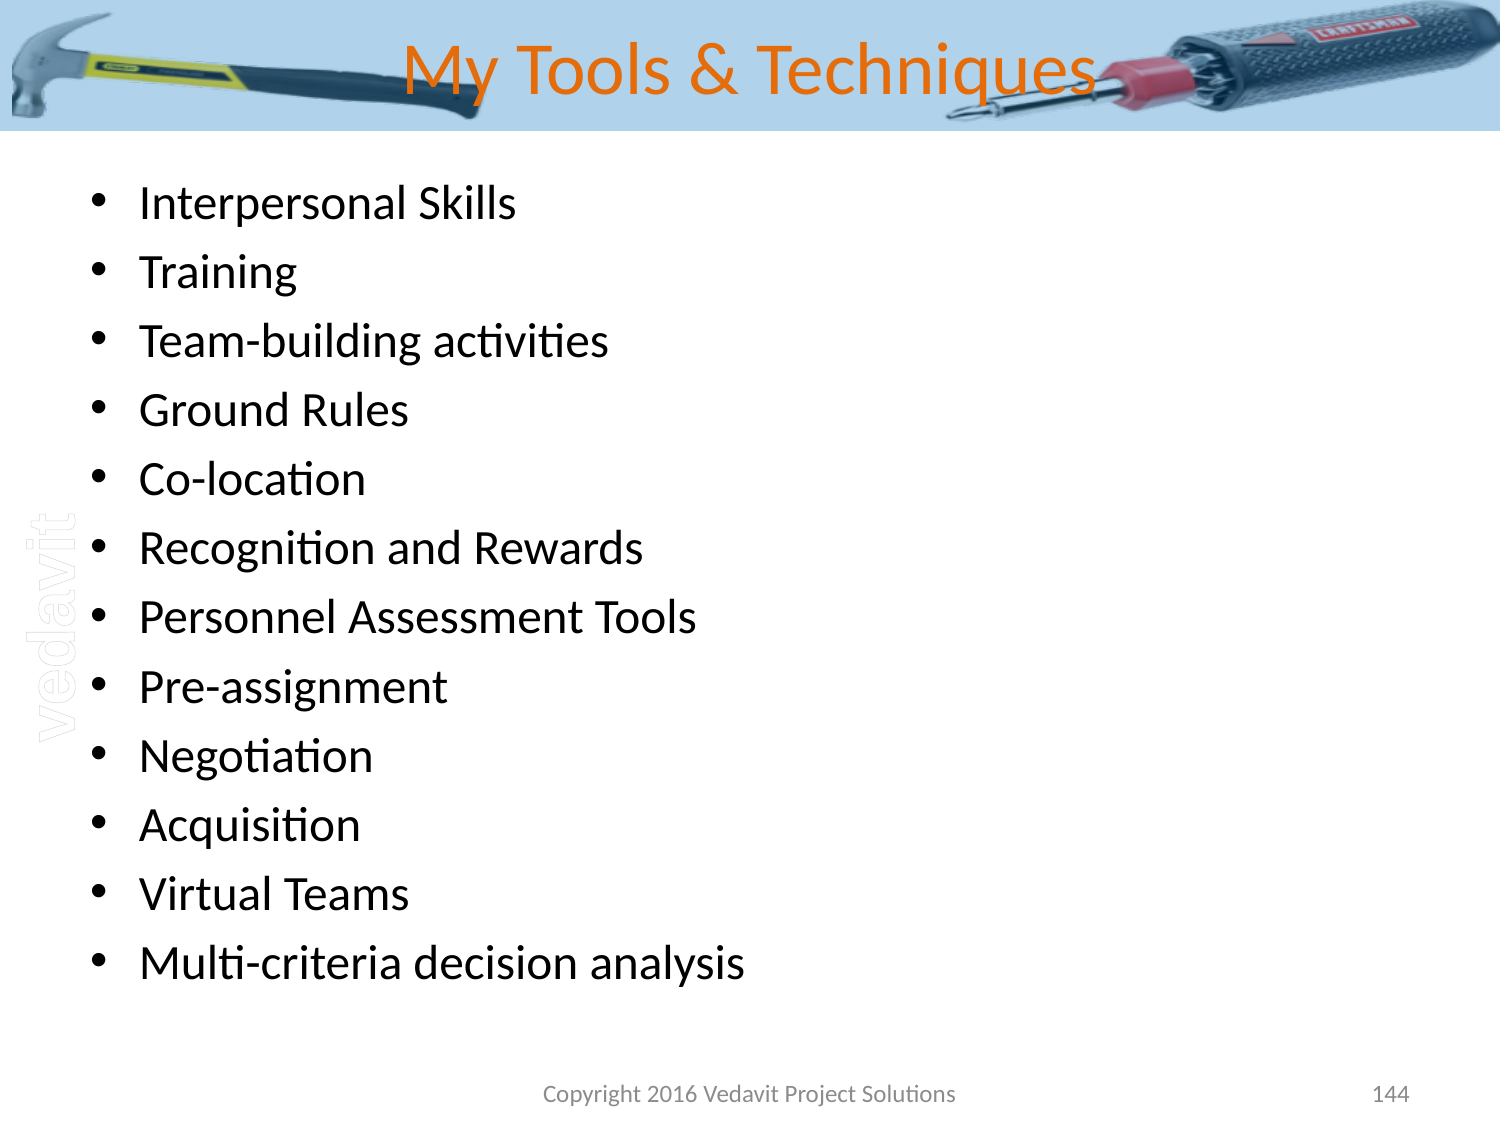

# My Tools & Techniques
Interpersonal Skills
Training
Team-building activities
Ground Rules
Co-location
Recognition and Rewards
Personnel Assessment Tools
Pre-assignment
Negotiation
Acquisition
Virtual Teams
Multi-criteria decision analysis

Copyright 2016 Vedavit Project Solutions
144